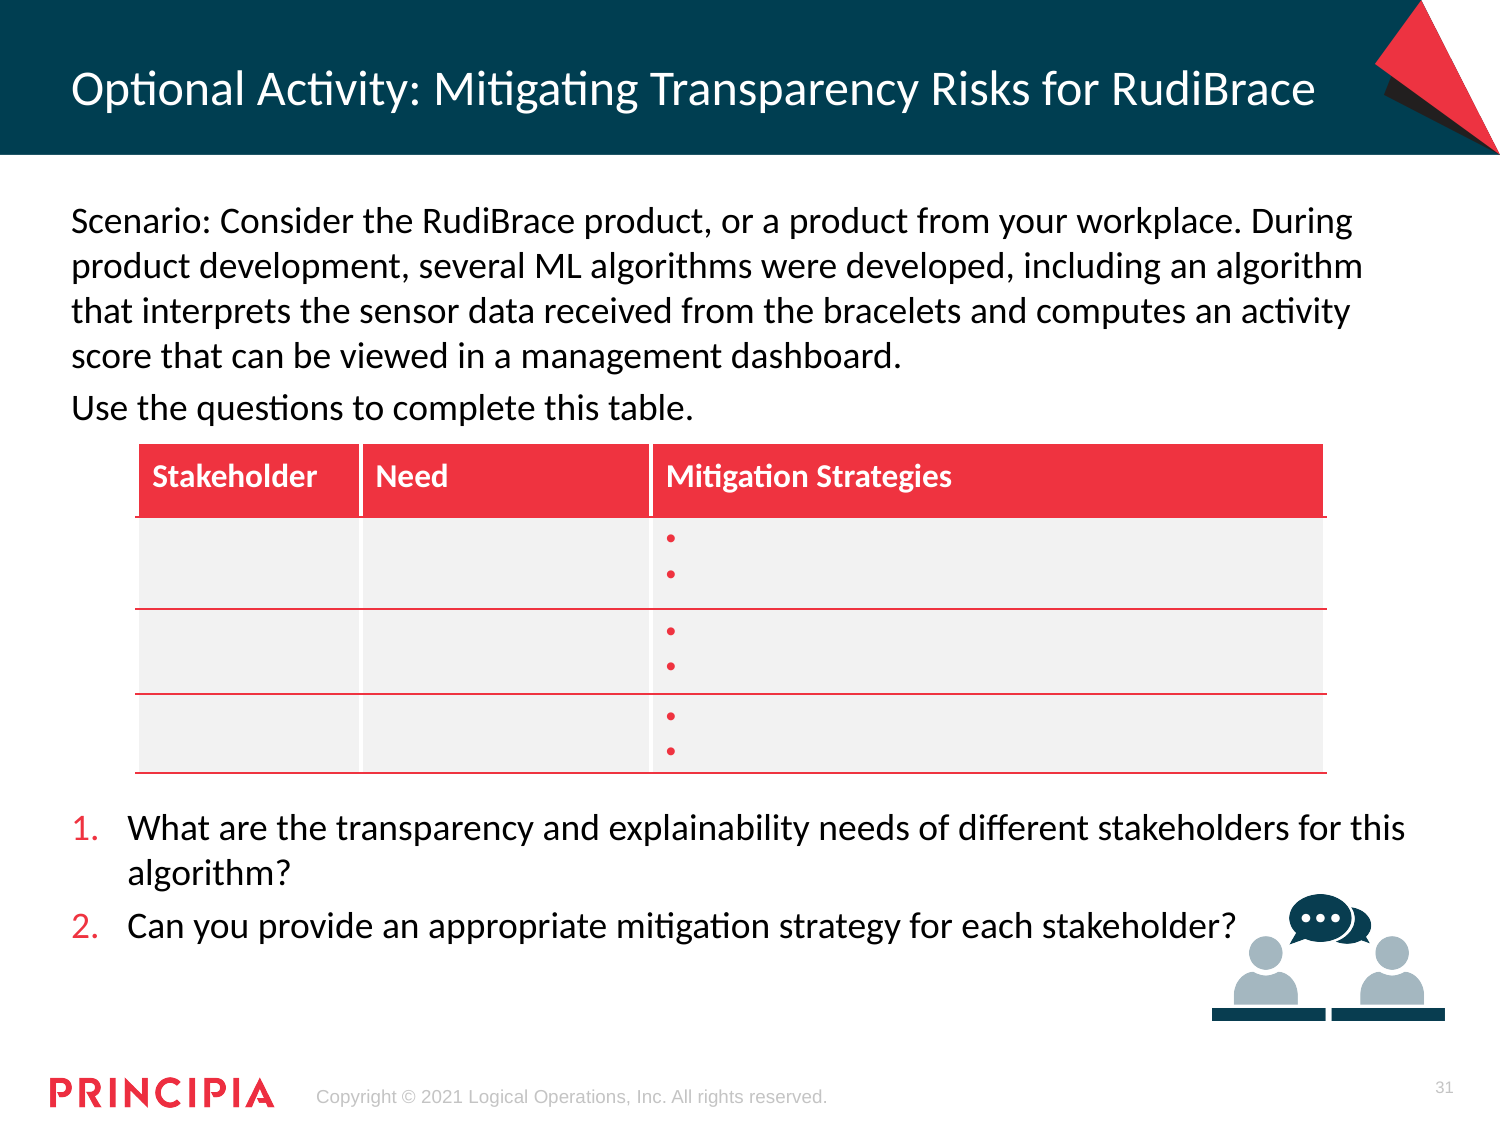

# Optional Activity: Mitigating Transparency Risks for RudiBrace
Scenario: Consider the RudiBrace product, or a product from your workplace. During product development, several ML algorithms were developed, including an algorithm that interprets the sensor data received from the bracelets and computes an activity score that can be viewed in a management dashboard.
Use the questions to complete this table.

What are the transparency and explainability needs of different stakeholders for this algorithm?
Can you provide an appropriate mitigation strategy for each stakeholder?

| Stakeholder | Need | Mitigation Strategies |
| --- | --- | --- |
|  |  |  |
|  |  |  |
|  |  |  |
31